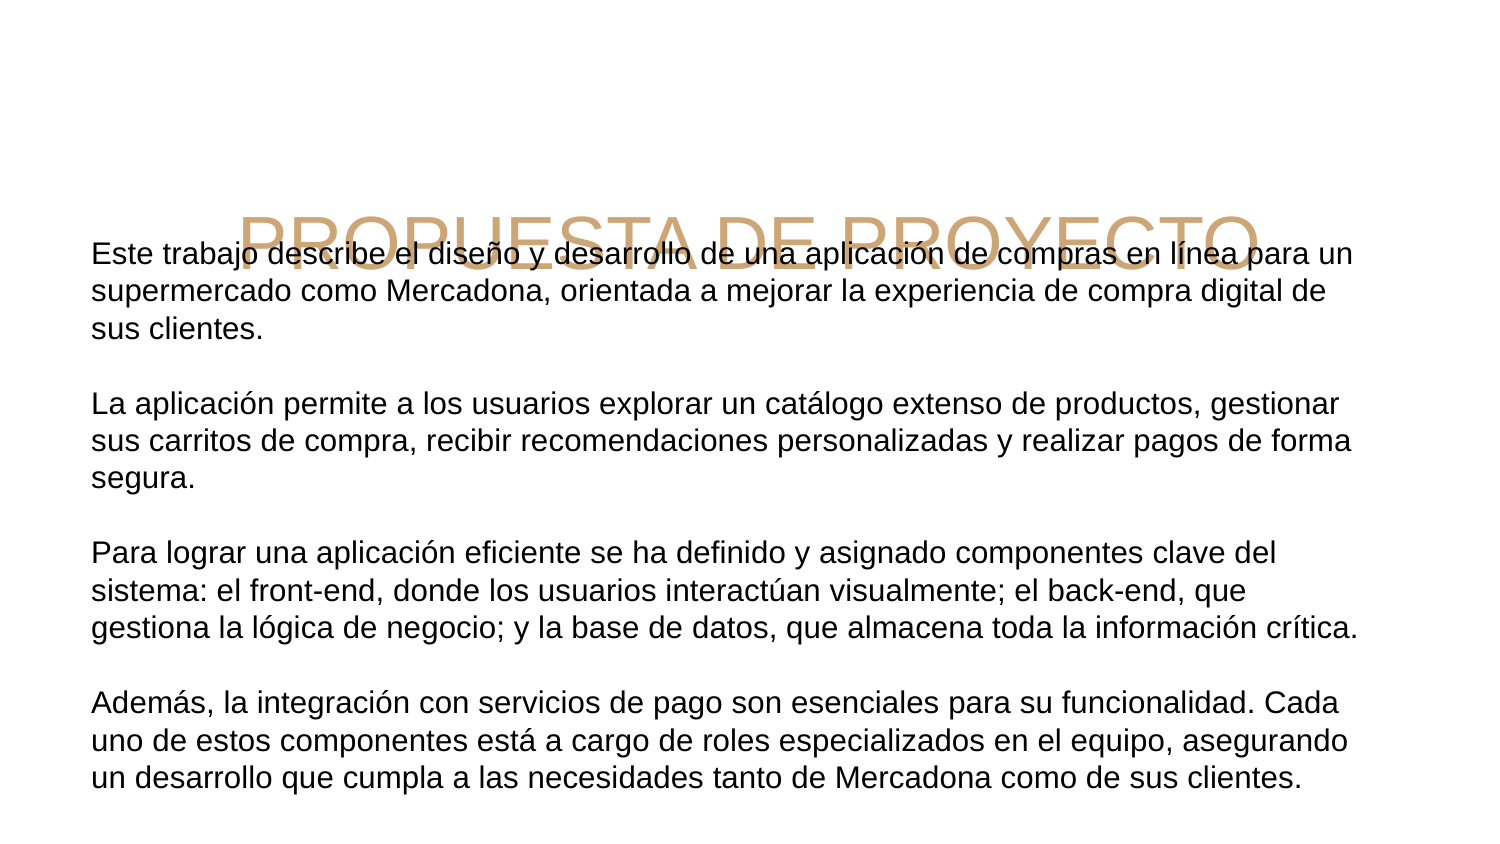

# PROPUESTA DE PROYECTO

Este trabajo describe el diseño y desarrollo de una aplicación de compras en línea para un supermercado como Mercadona, orientada a mejorar la experiencia de compra digital de sus clientes.

La aplicación permite a los usuarios explorar un catálogo extenso de productos, gestionar sus carritos de compra, recibir recomendaciones personalizadas y realizar pagos de forma segura.

Para lograr una aplicación eficiente se ha definido y asignado componentes clave del sistema: el front-end, donde los usuarios interactúan visualmente; el back-end, que gestiona la lógica de negocio; y la base de datos, que almacena toda la información crítica.

Además, la integración con servicios de pago son esenciales para su funcionalidad. Cada uno de estos componentes está a cargo de roles especializados en el equipo, asegurando un desarrollo que cumpla a las necesidades tanto de Mercadona como de sus clientes.